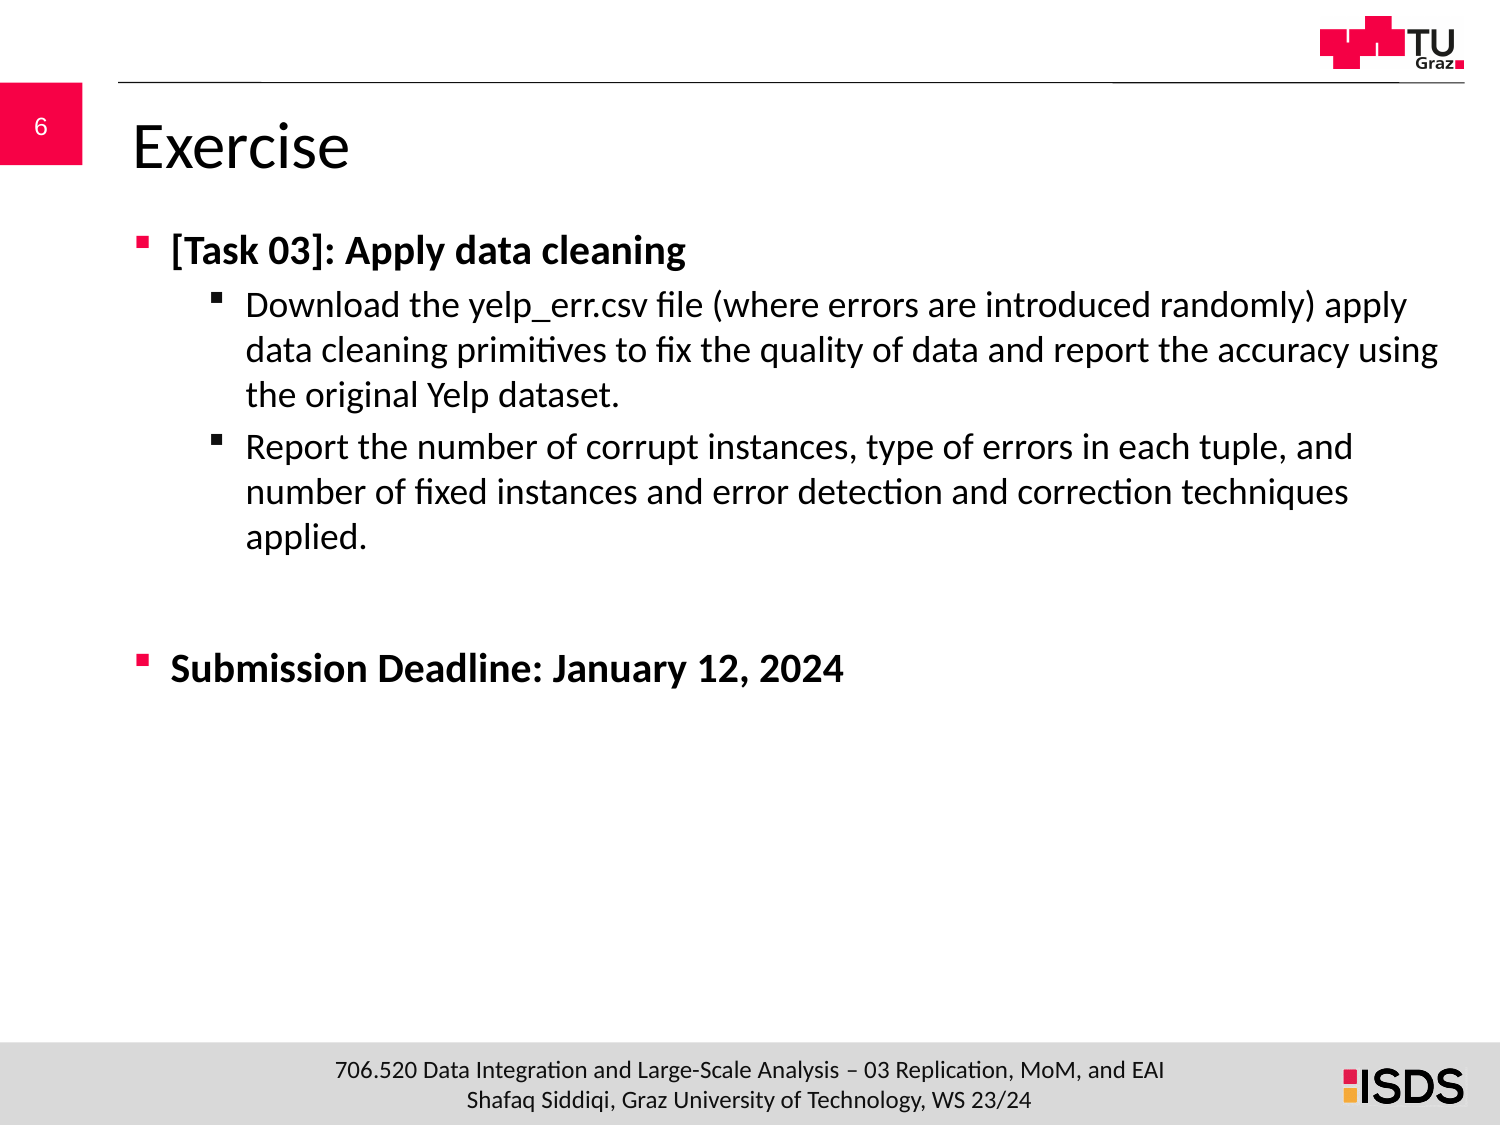

# Exercise
[Task 03]: Apply data cleaning
Download the yelp_err.csv file (where errors are introduced randomly) apply data cleaning primitives to fix the quality of data and report the accuracy using the original Yelp dataset.
Report the number of corrupt instances, type of errors in each tuple, and number of fixed instances and error detection and correction techniques applied.

Submission Deadline: January 12, 2024